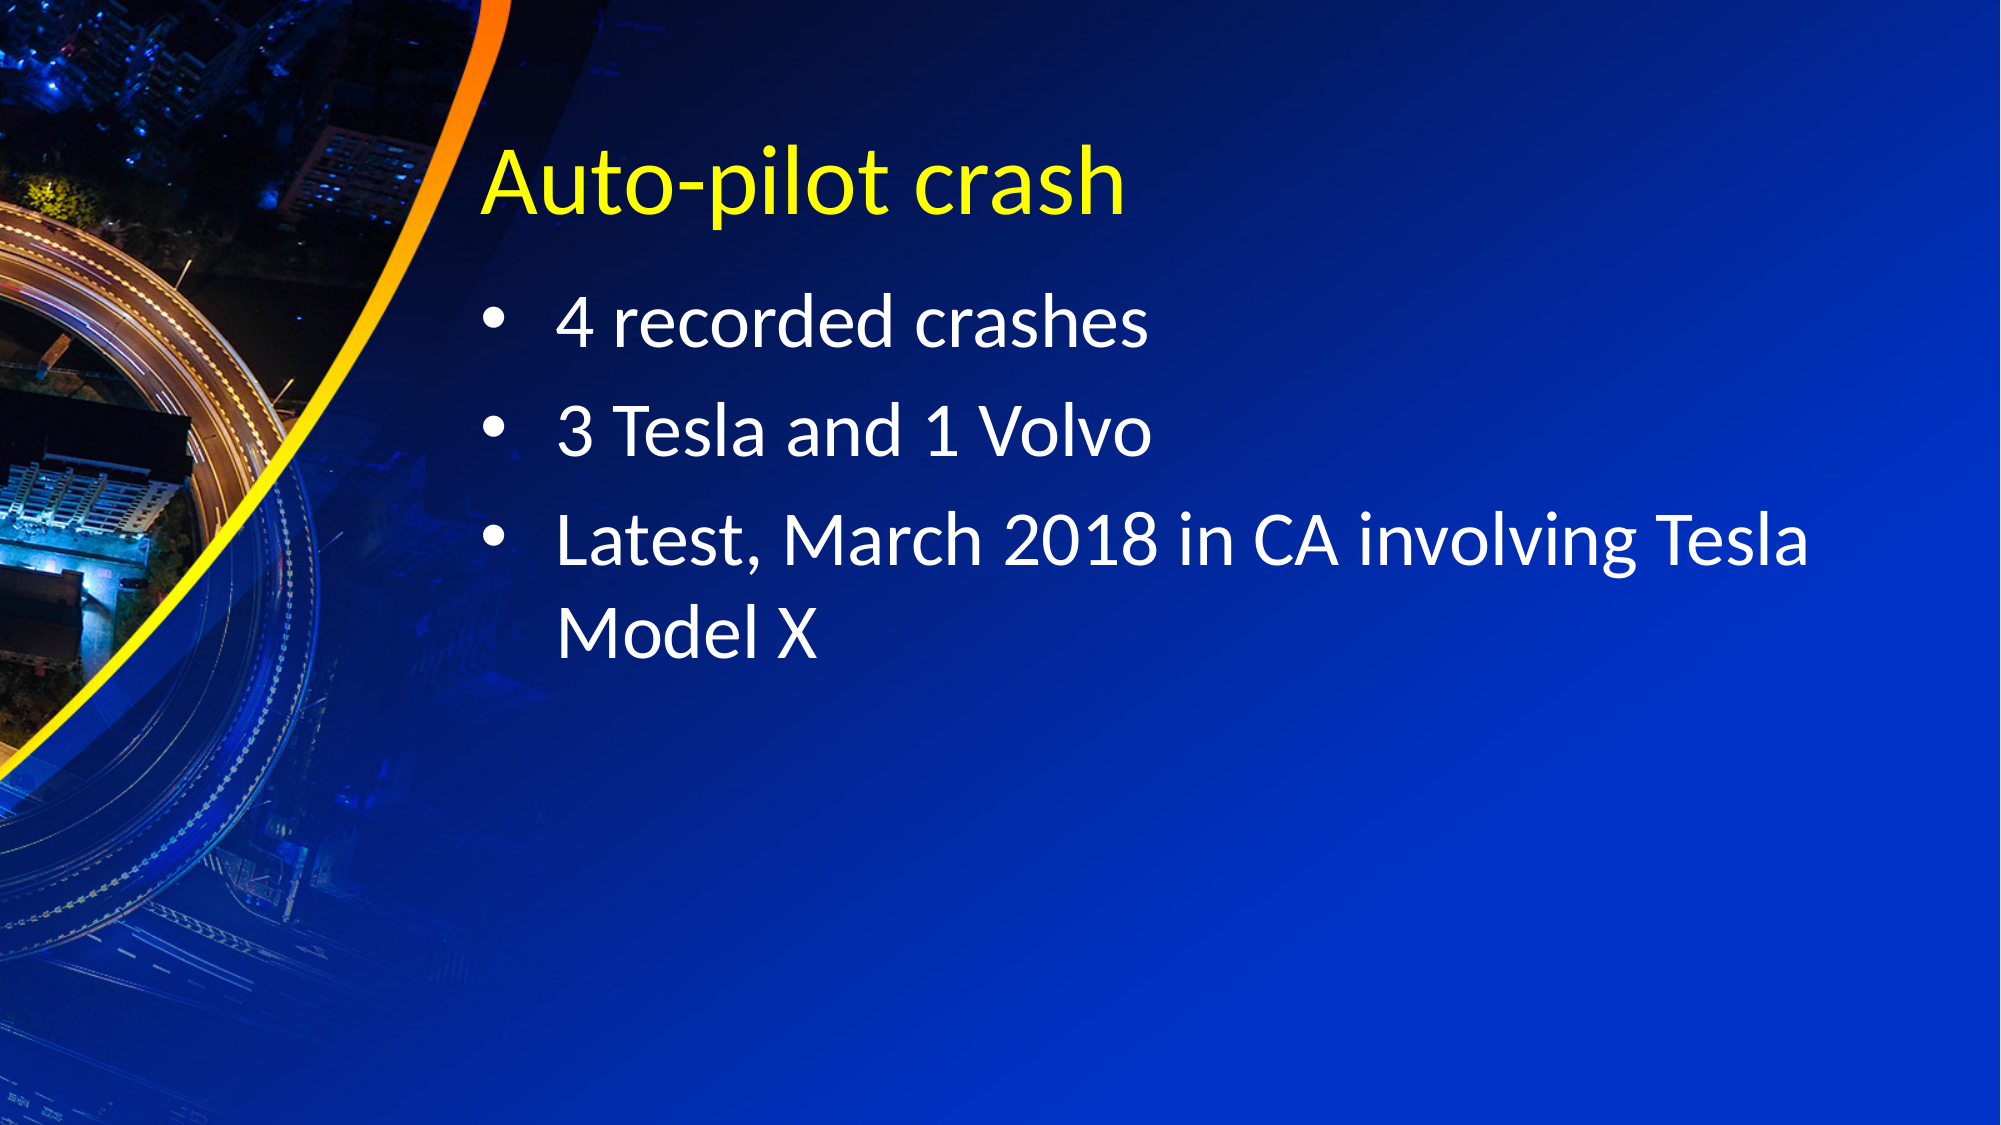

# Auto-pilot crash
4 recorded crashes
3 Tesla and 1 Volvo
Latest, March 2018 in CA involving Tesla Model X